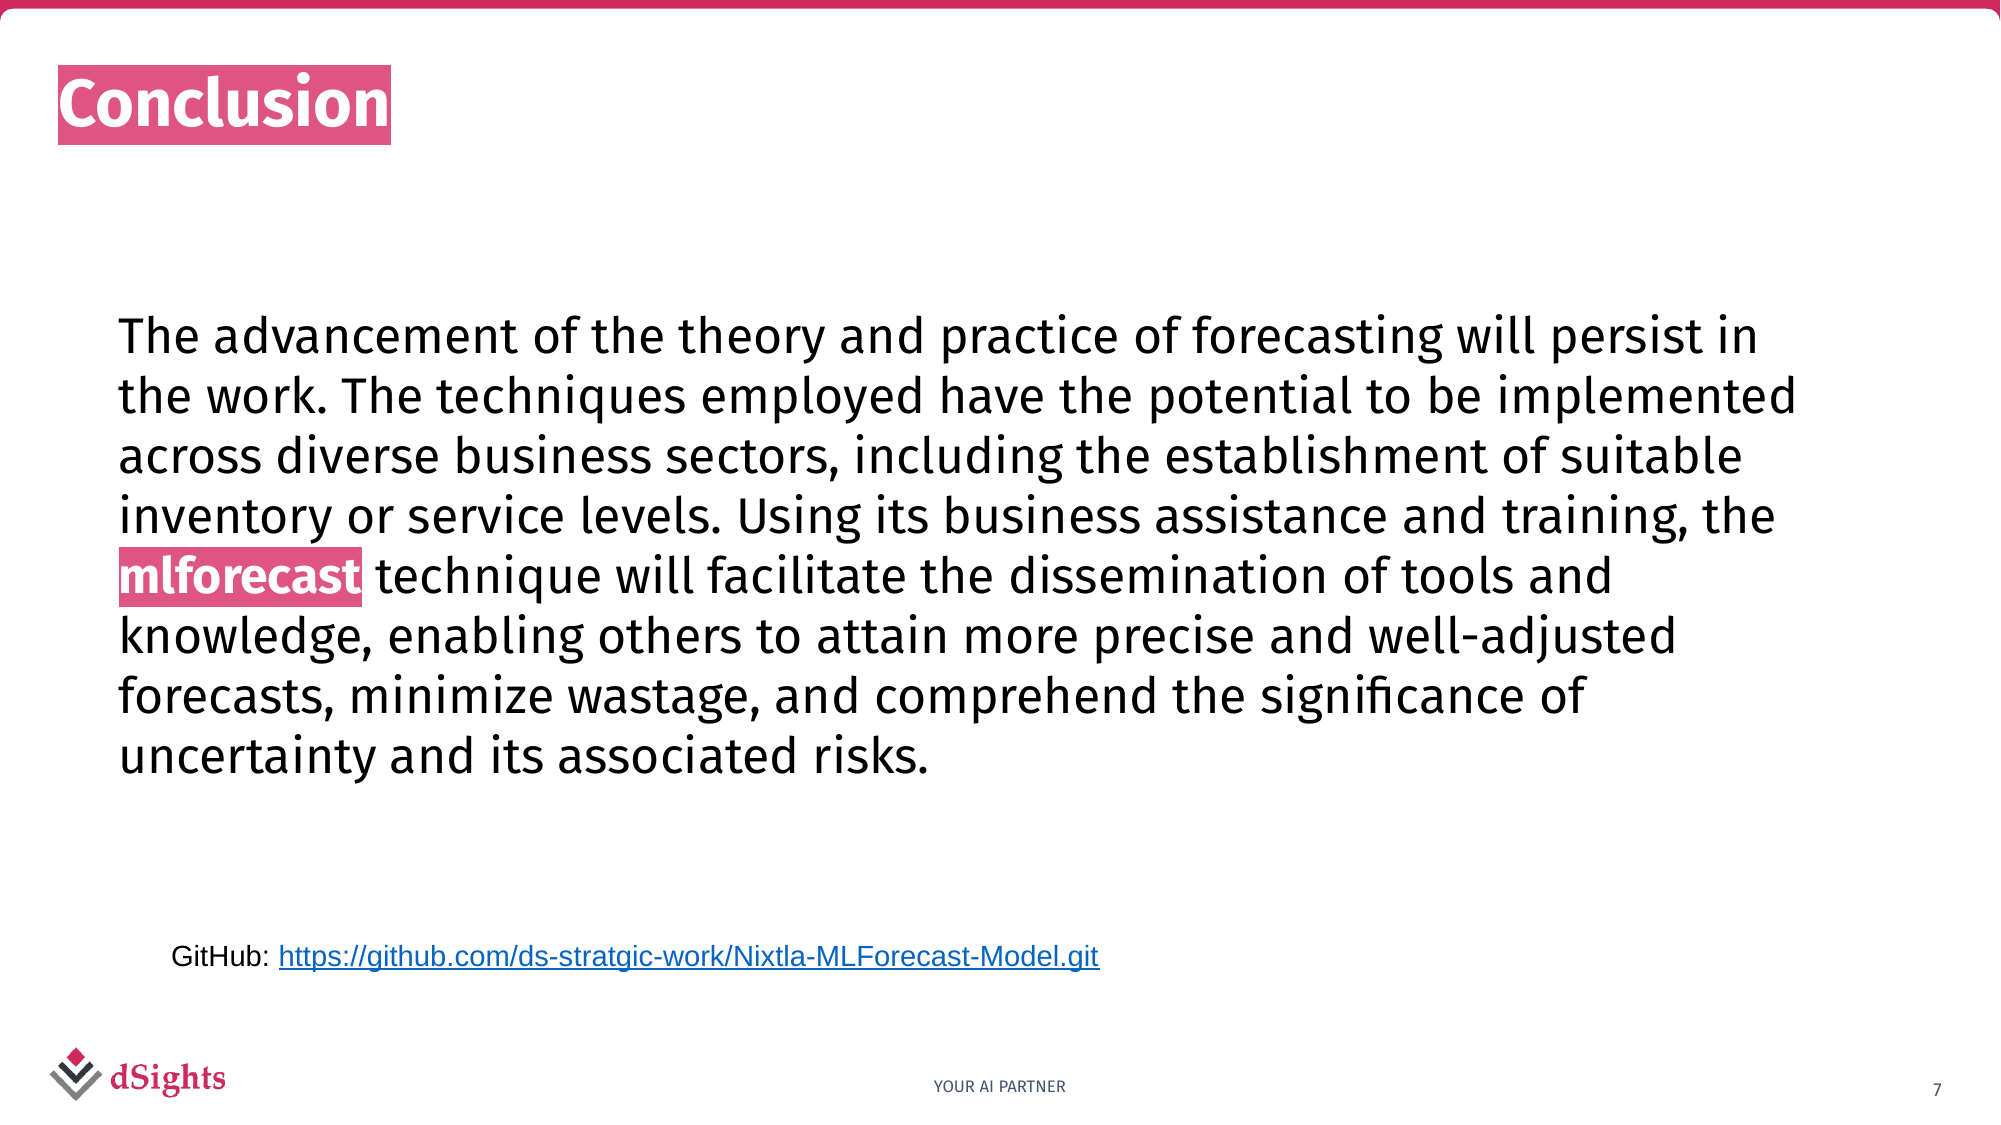

# Conclusion
The advancement of the theory and practice of forecasting will persist in the work. The techniques employed have the potential to be implemented across diverse business sectors, including the establishment of suitable inventory or service levels. Using its business assistance and training, the mlforecast technique will facilitate the dissemination of tools and knowledge, enabling others to attain more precise and well-adjusted forecasts, minimize wastage, and comprehend the significance of uncertainty and its associated risks.
GitHub: https://github.com/ds-stratgic-work/Nixtla-MLForecast-Model.git
7